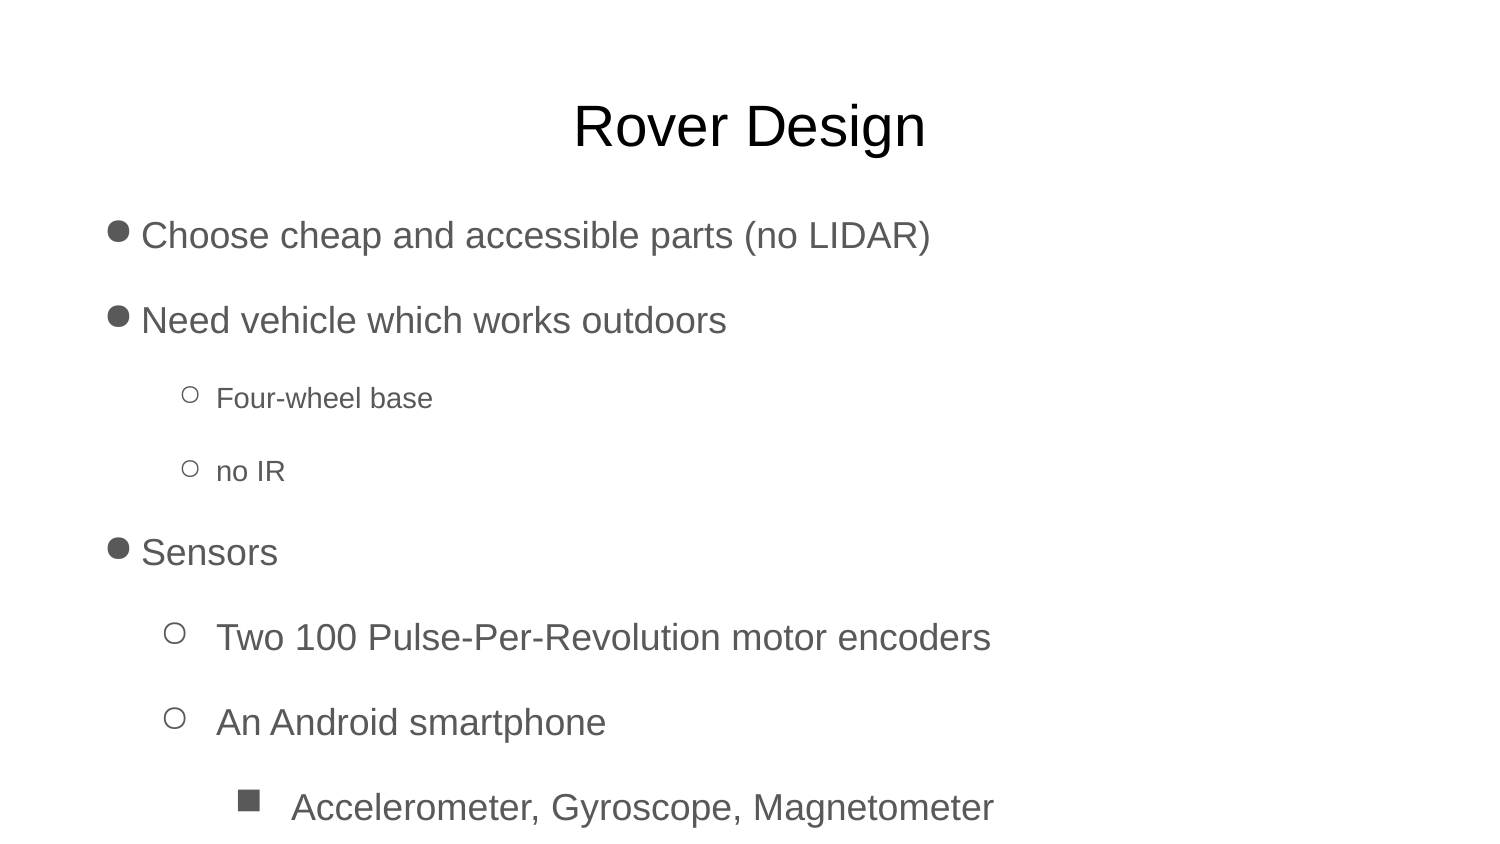

# Rover Design
Choose cheap and accessible parts (no LIDAR)
Need vehicle which works outdoors
Four-wheel base
no IR
Sensors
Two 100 Pulse-Per-Revolution motor encoders
An Android smartphone
Accelerometer, Gyroscope, Magnetometer
GPS Receiver
An ultrasonic distance sensor (unused)